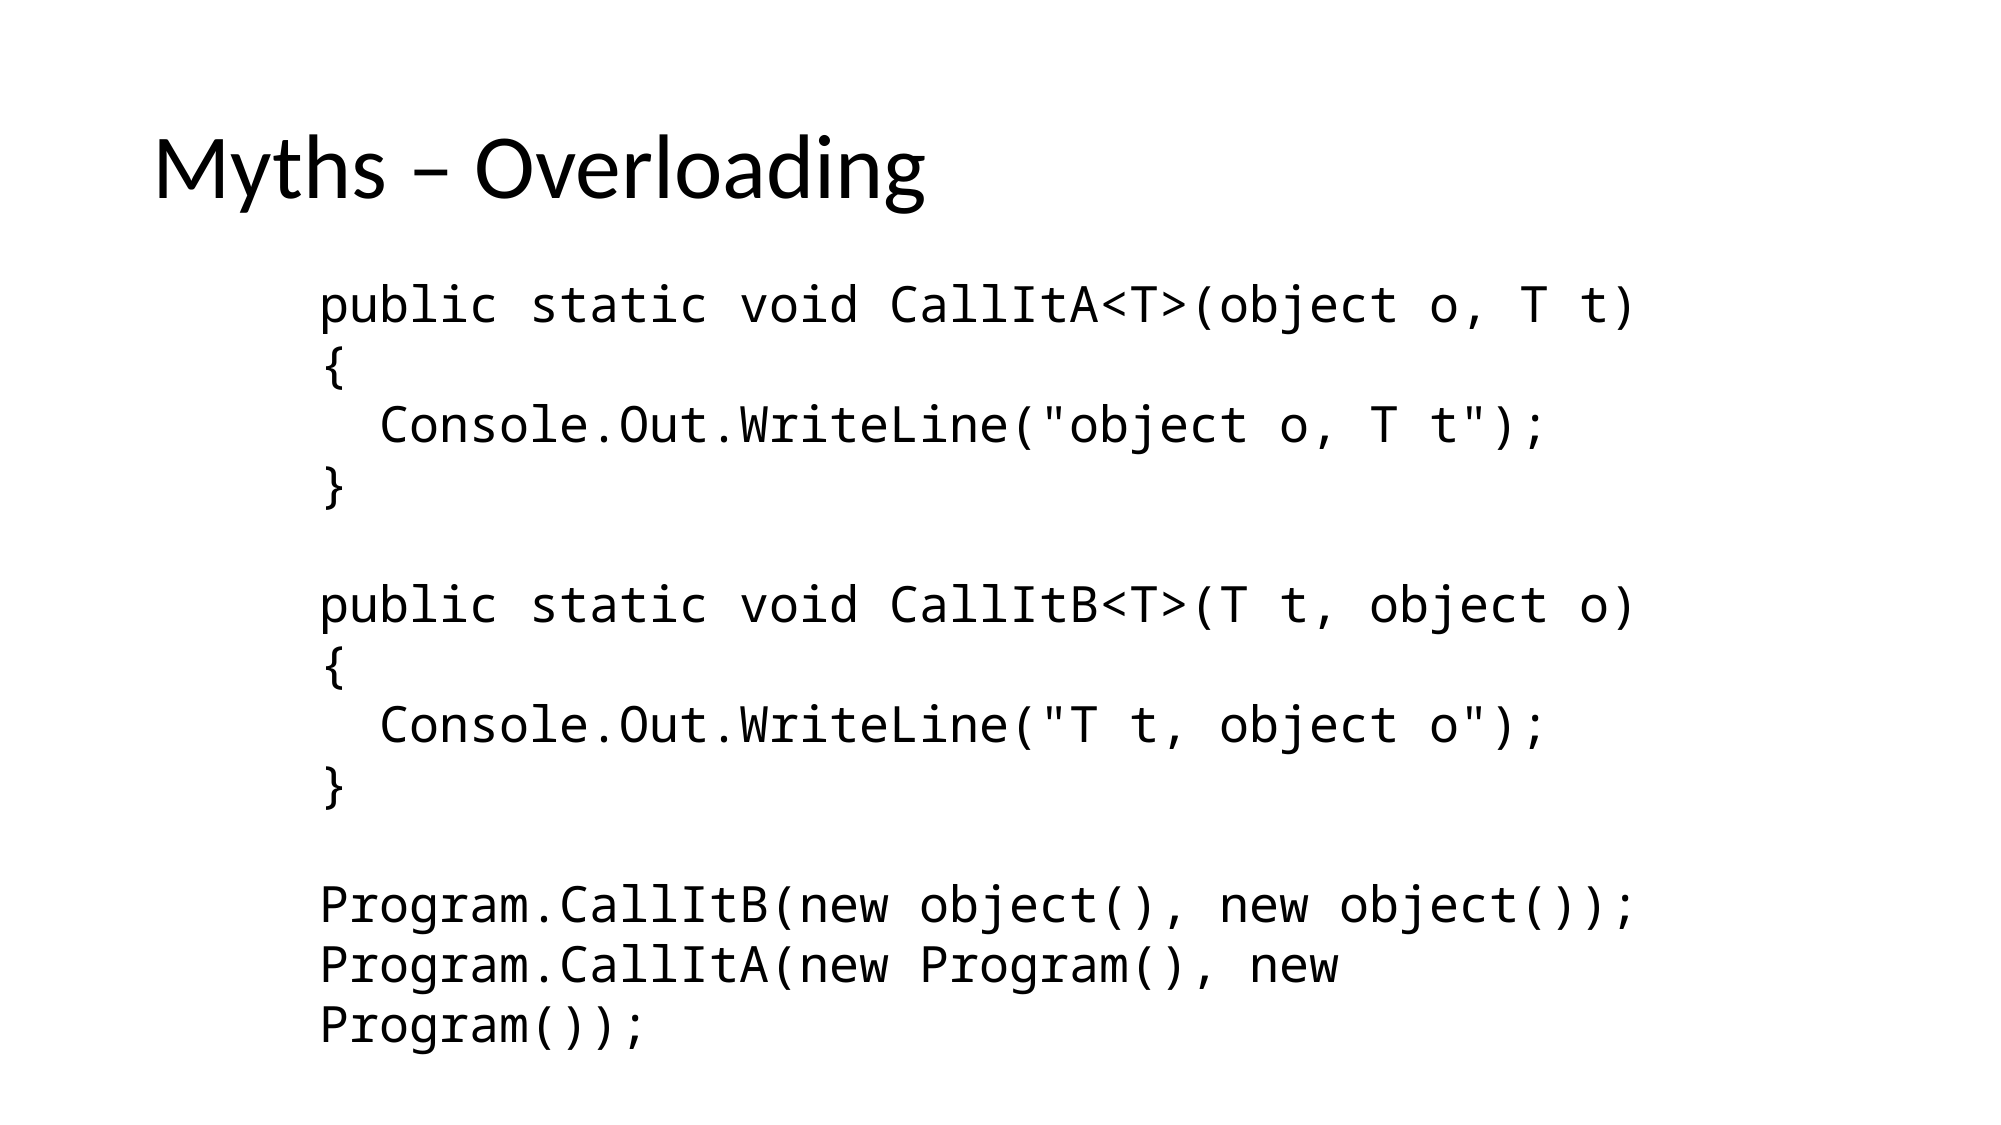

# Myths – Overloading
public static void CallItA<T>(object o, T t)
{
  Console.Out.WriteLine("object o, T t");
}

public static void CallItB<T>(T t, object o)
{
  Console.Out.WriteLine("T t, object o");
}

Program.CallItB(new object(), new object());
Program.CallItA(new Program(), new Program());